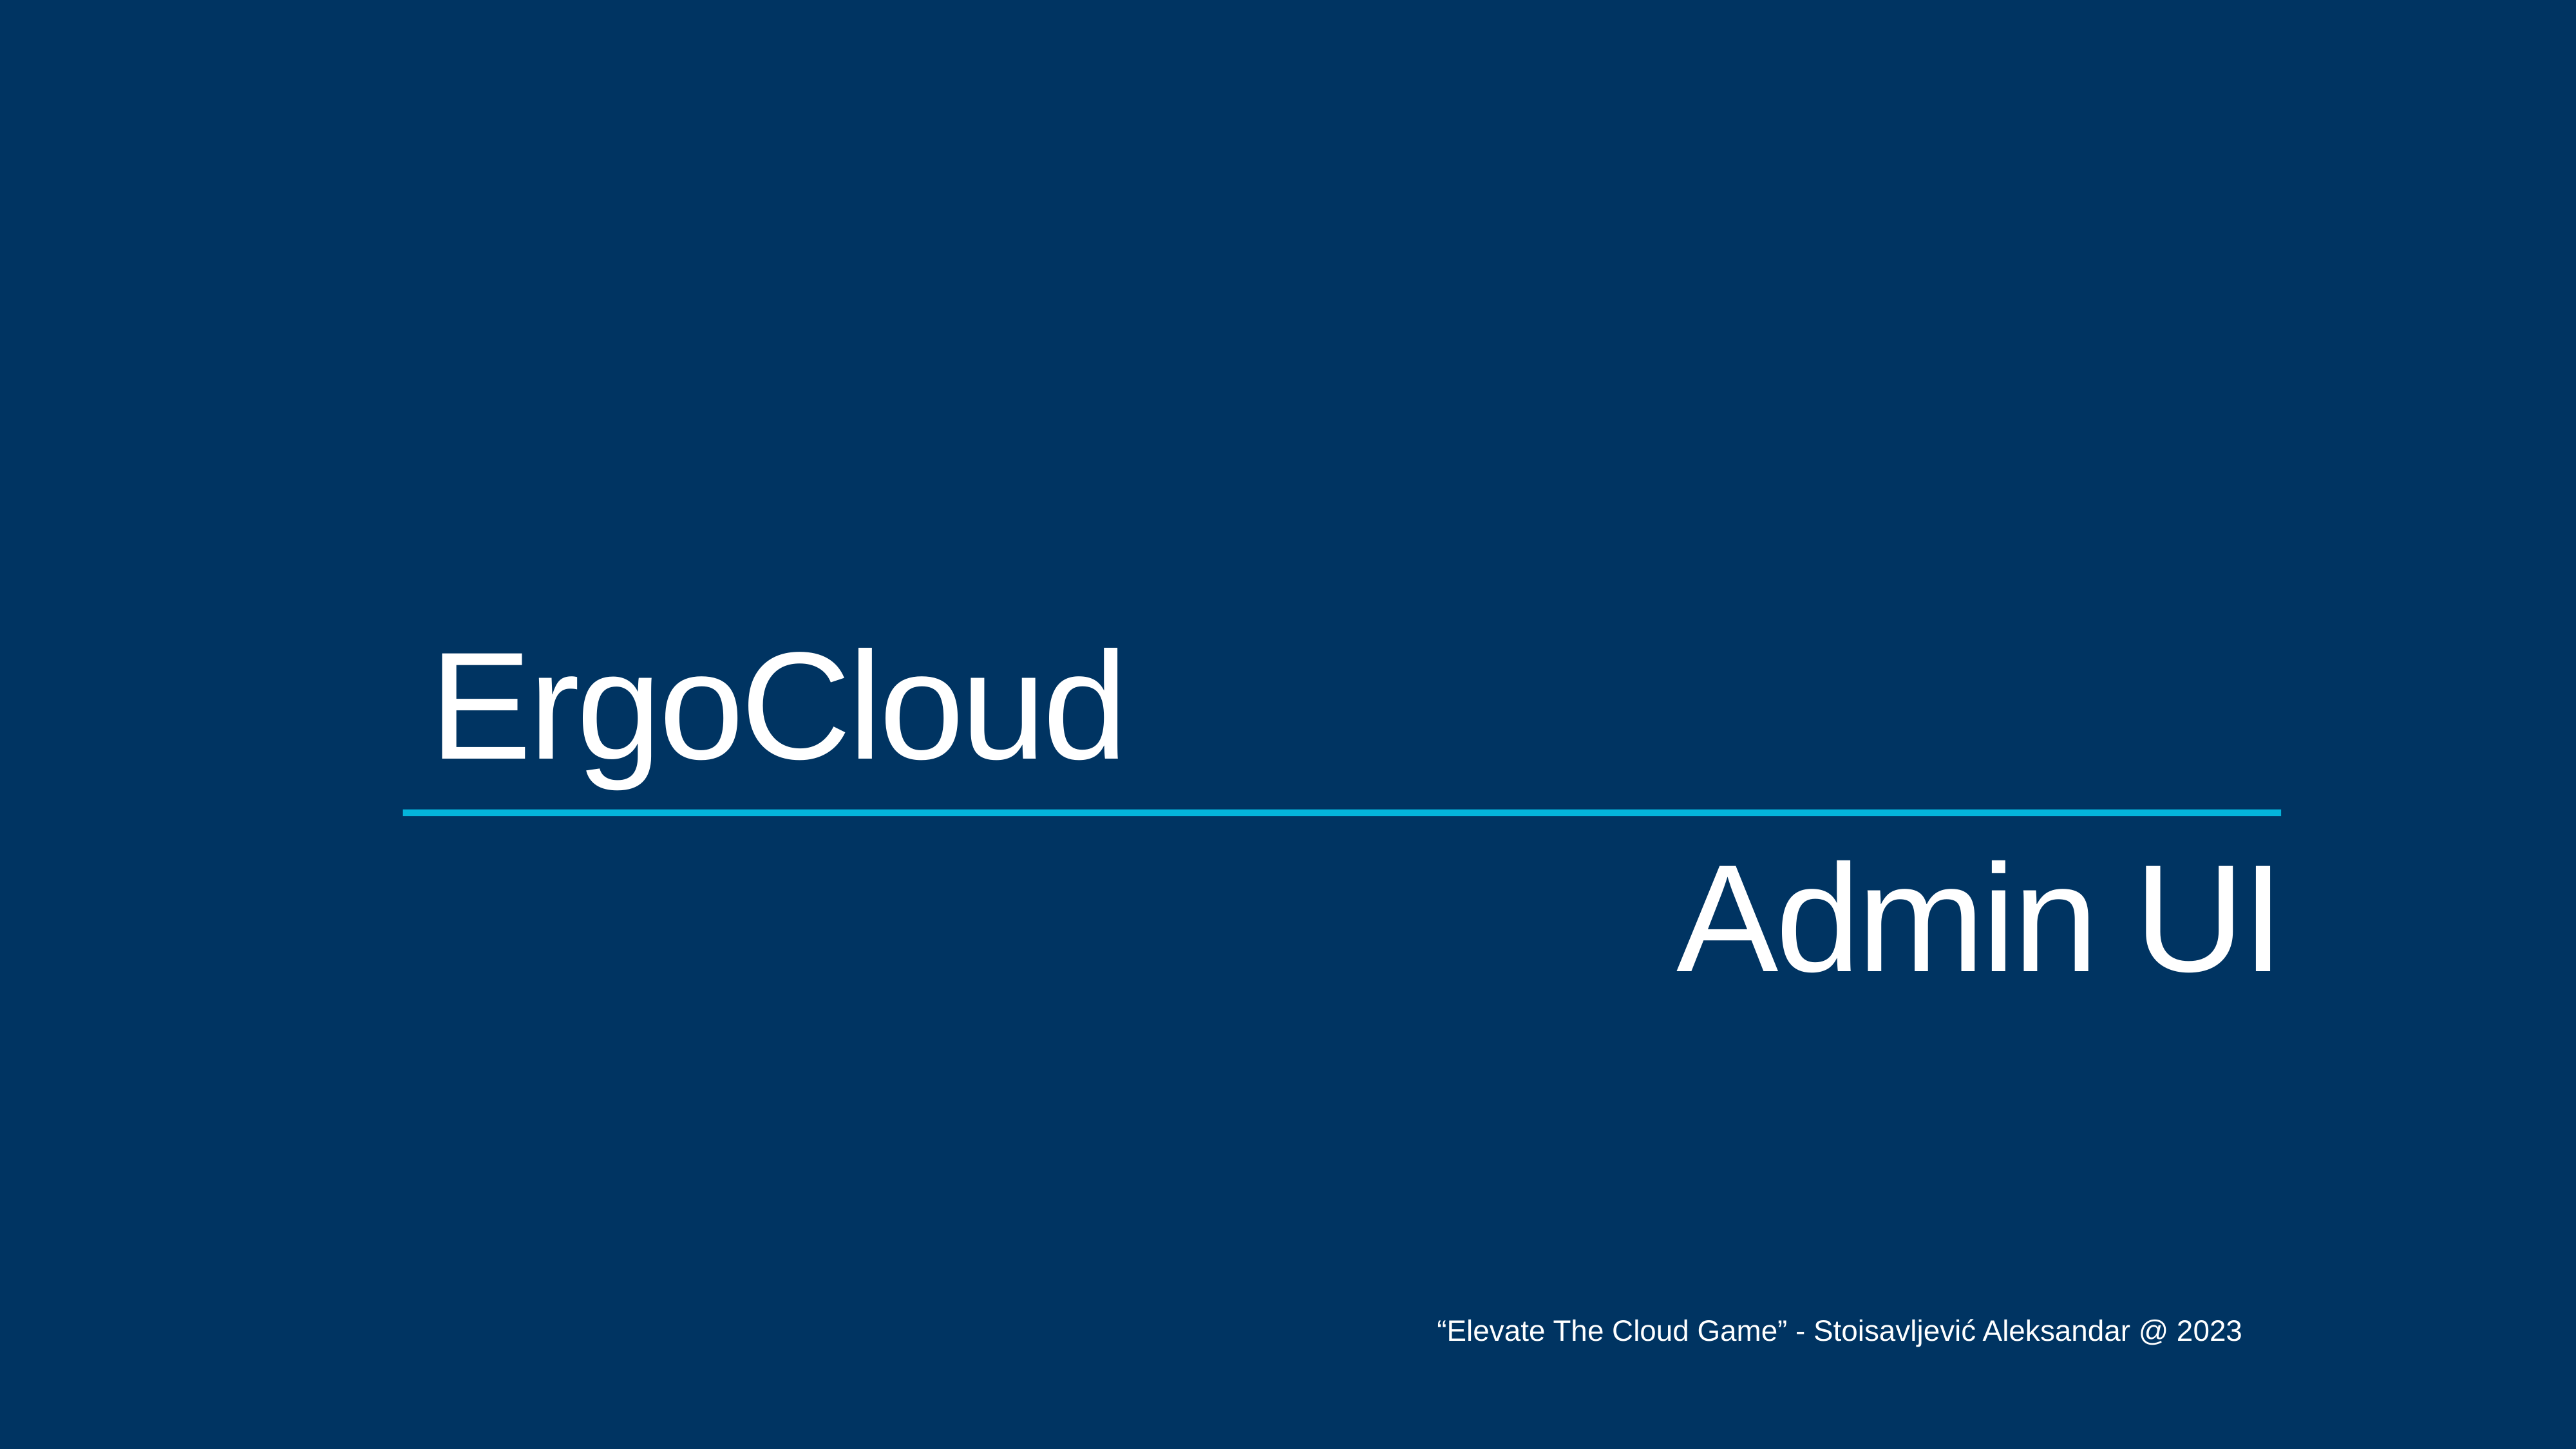

# ErgoCloud
Admin UI

“Elevate The Cloud Game” - Stoisavljević Aleksandar @ 2023